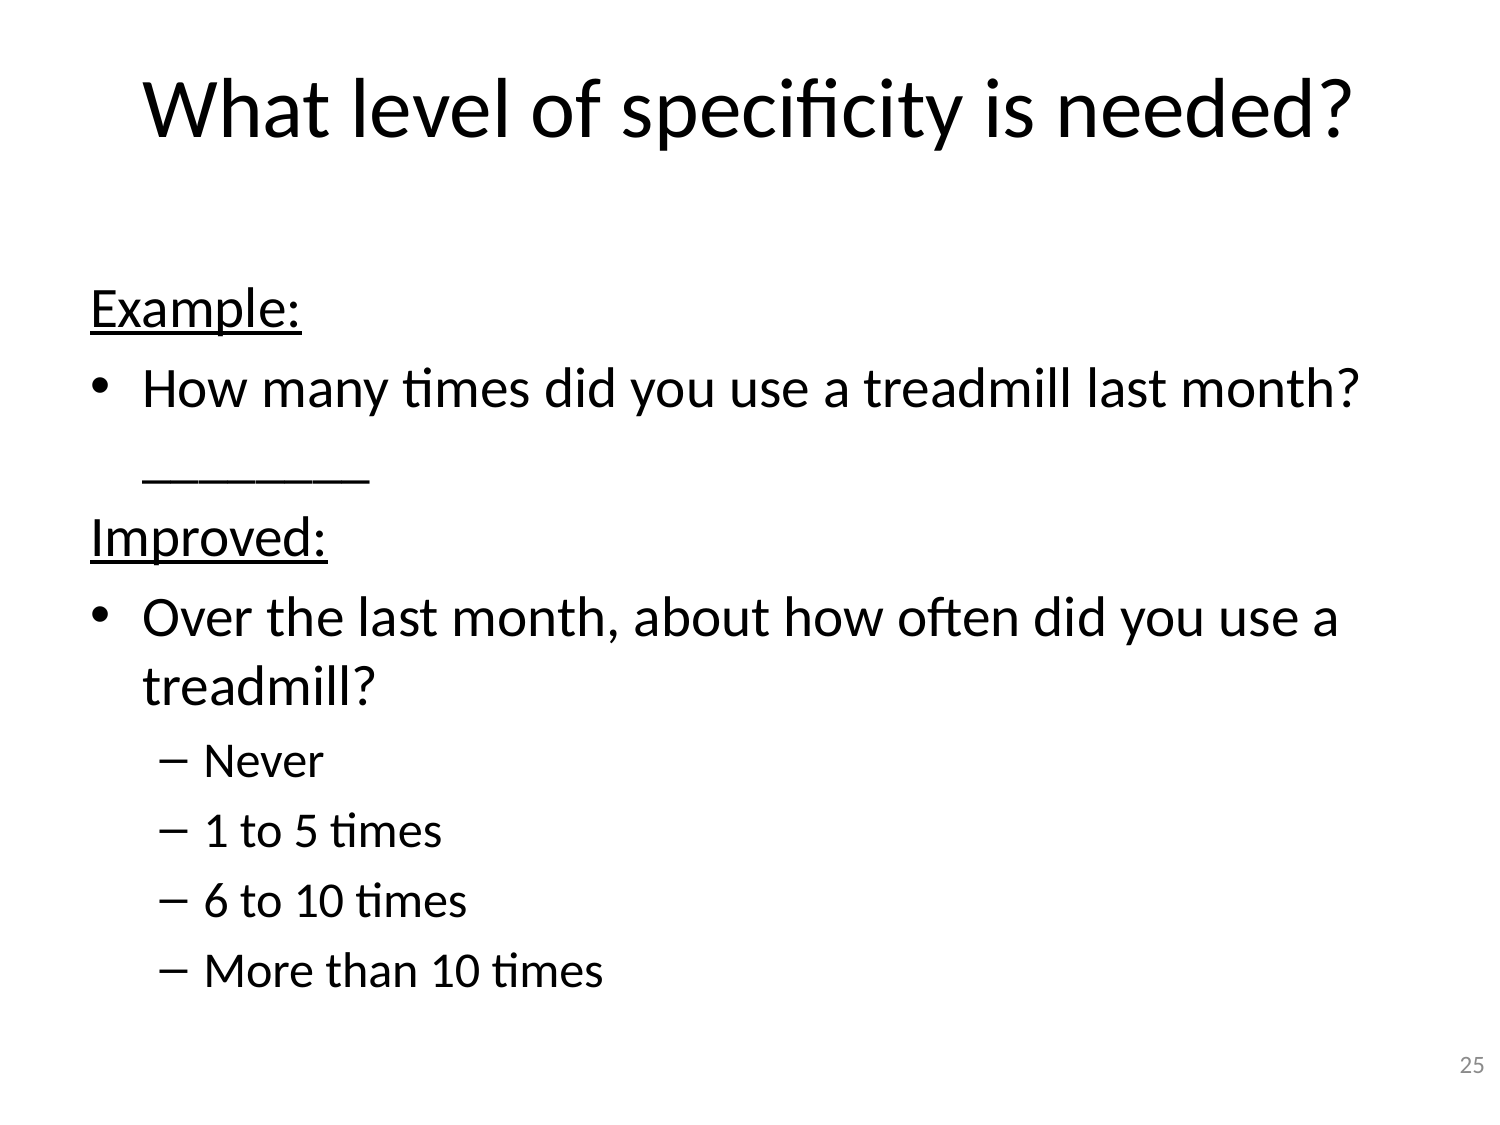

# What level of specificity is needed?
Example:
How many times did you use a treadmill last month?    ________
Improved:
Over the last month, about how often did you use a treadmill?
Never
1 to 5 times
6 to 10 times
More than 10 times
25